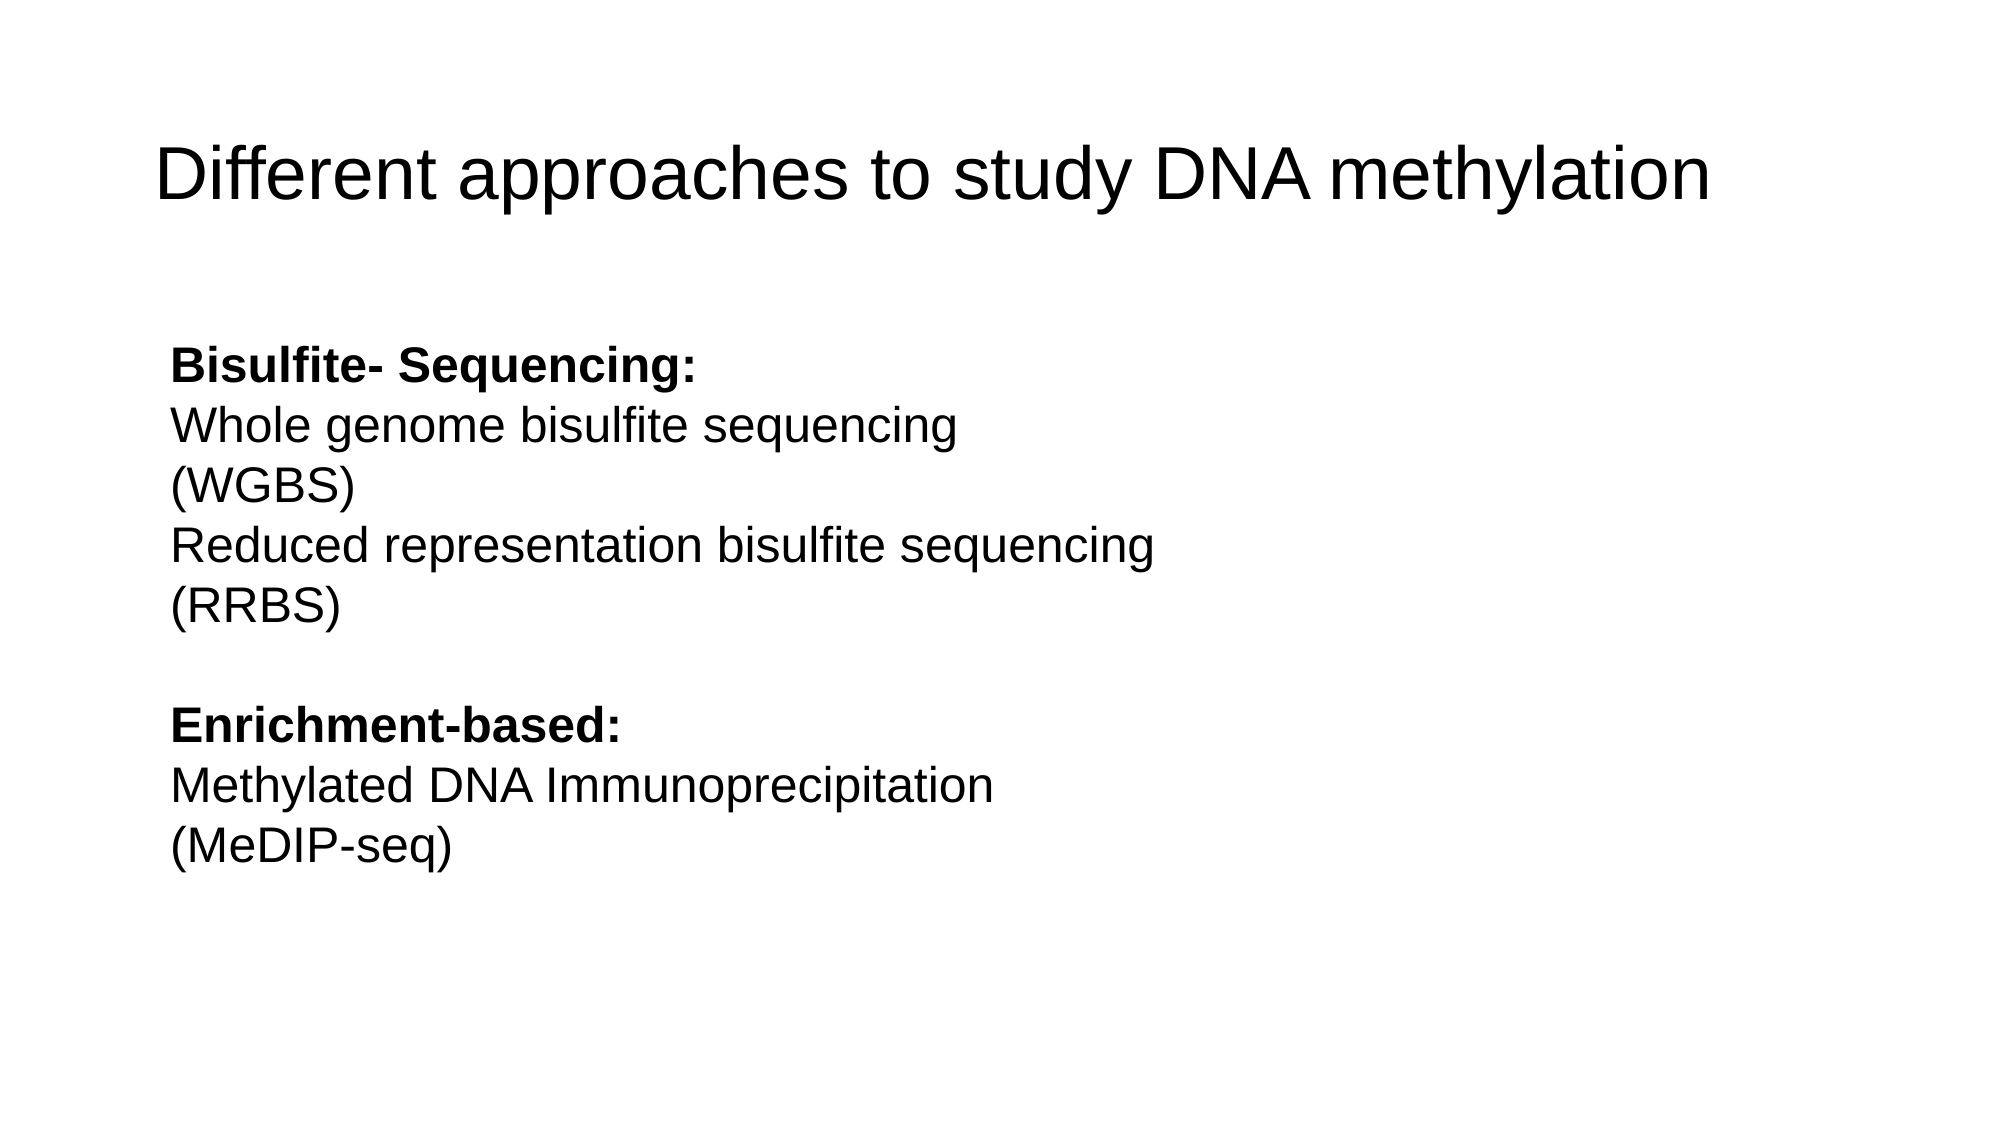

# Different approaches to study DNA methylation
Bisulfite- Sequencing:
Whole genome bisulfite sequencing
(WGBS)
Reduced representation bisulfite sequencing
(RRBS)

Enrichment-based:
Methylated DNA Immunoprecipitation
(MeDIP-seq)